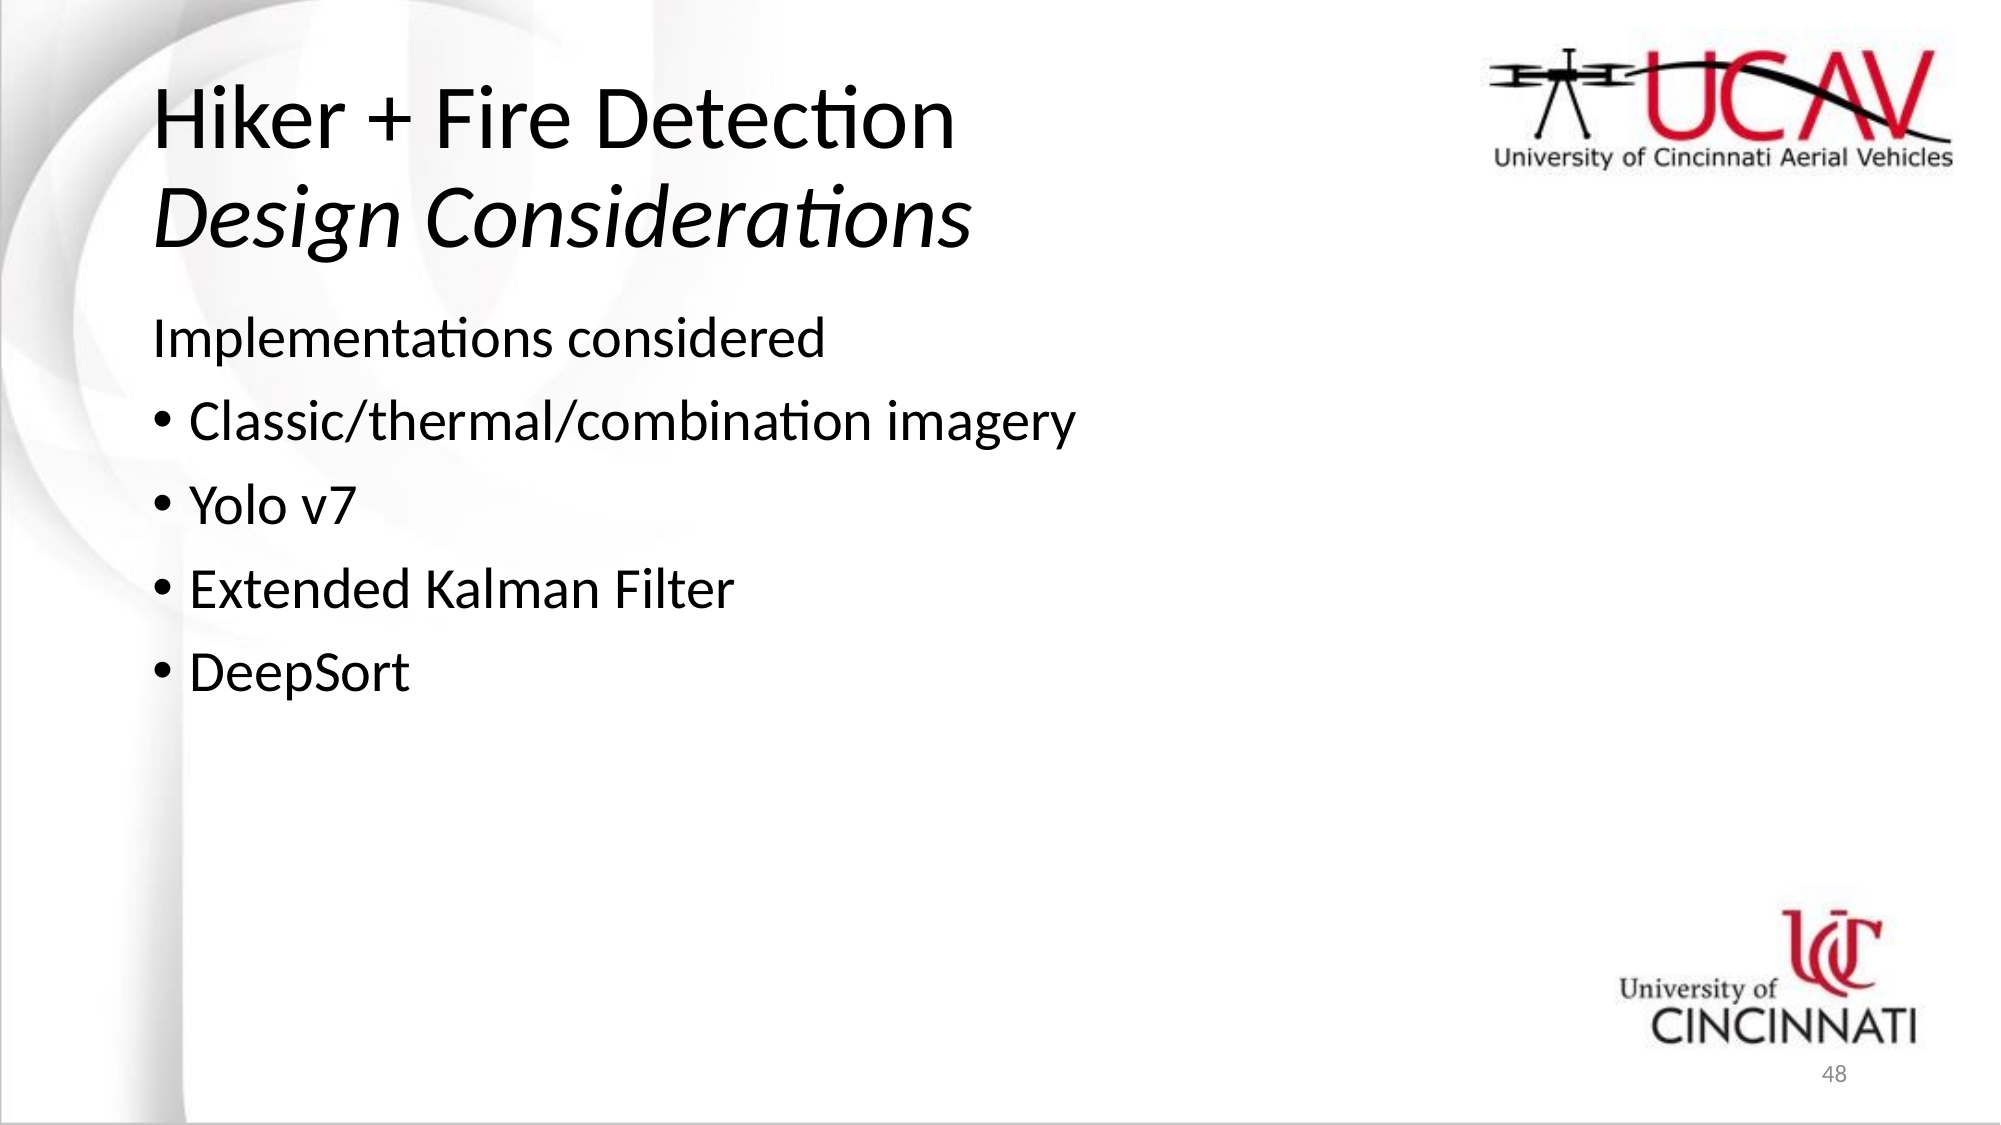

# Hiker + Fire Detection Design Considerations
Implementations considered
Classic/thermal/combination imagery
Yolo v7
Extended Kalman Filter
DeepSort

48